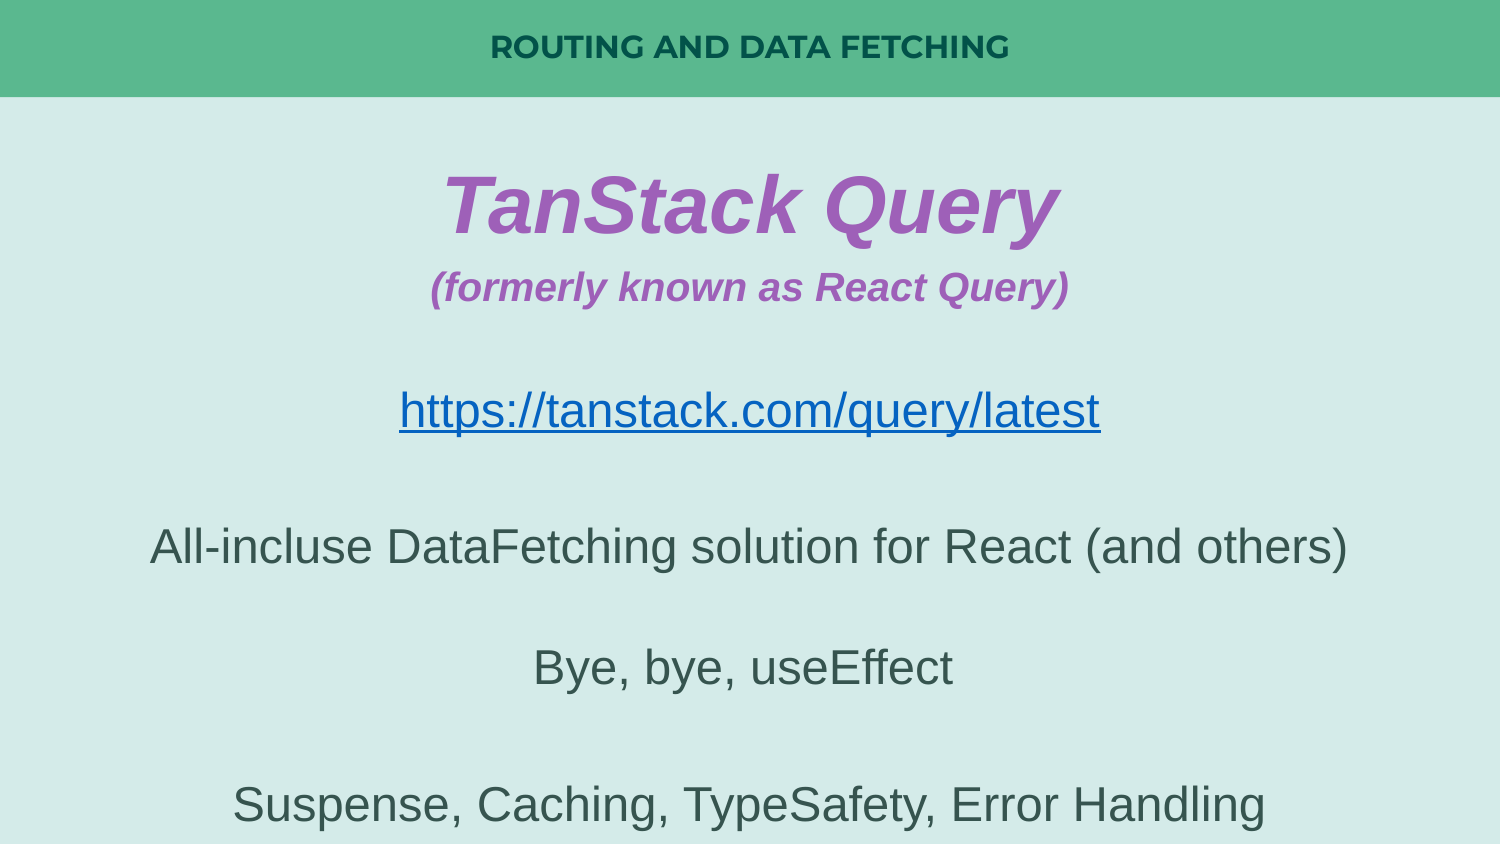

# Routing and Data Fetching
TanStack Query
(formerly known as React Query)

https://tanstack.com/query/latest

All-incluse DataFetching solution for React (and others)
Bye, bye, useEffect

Suspense, Caching, TypeSafety, Error Handling